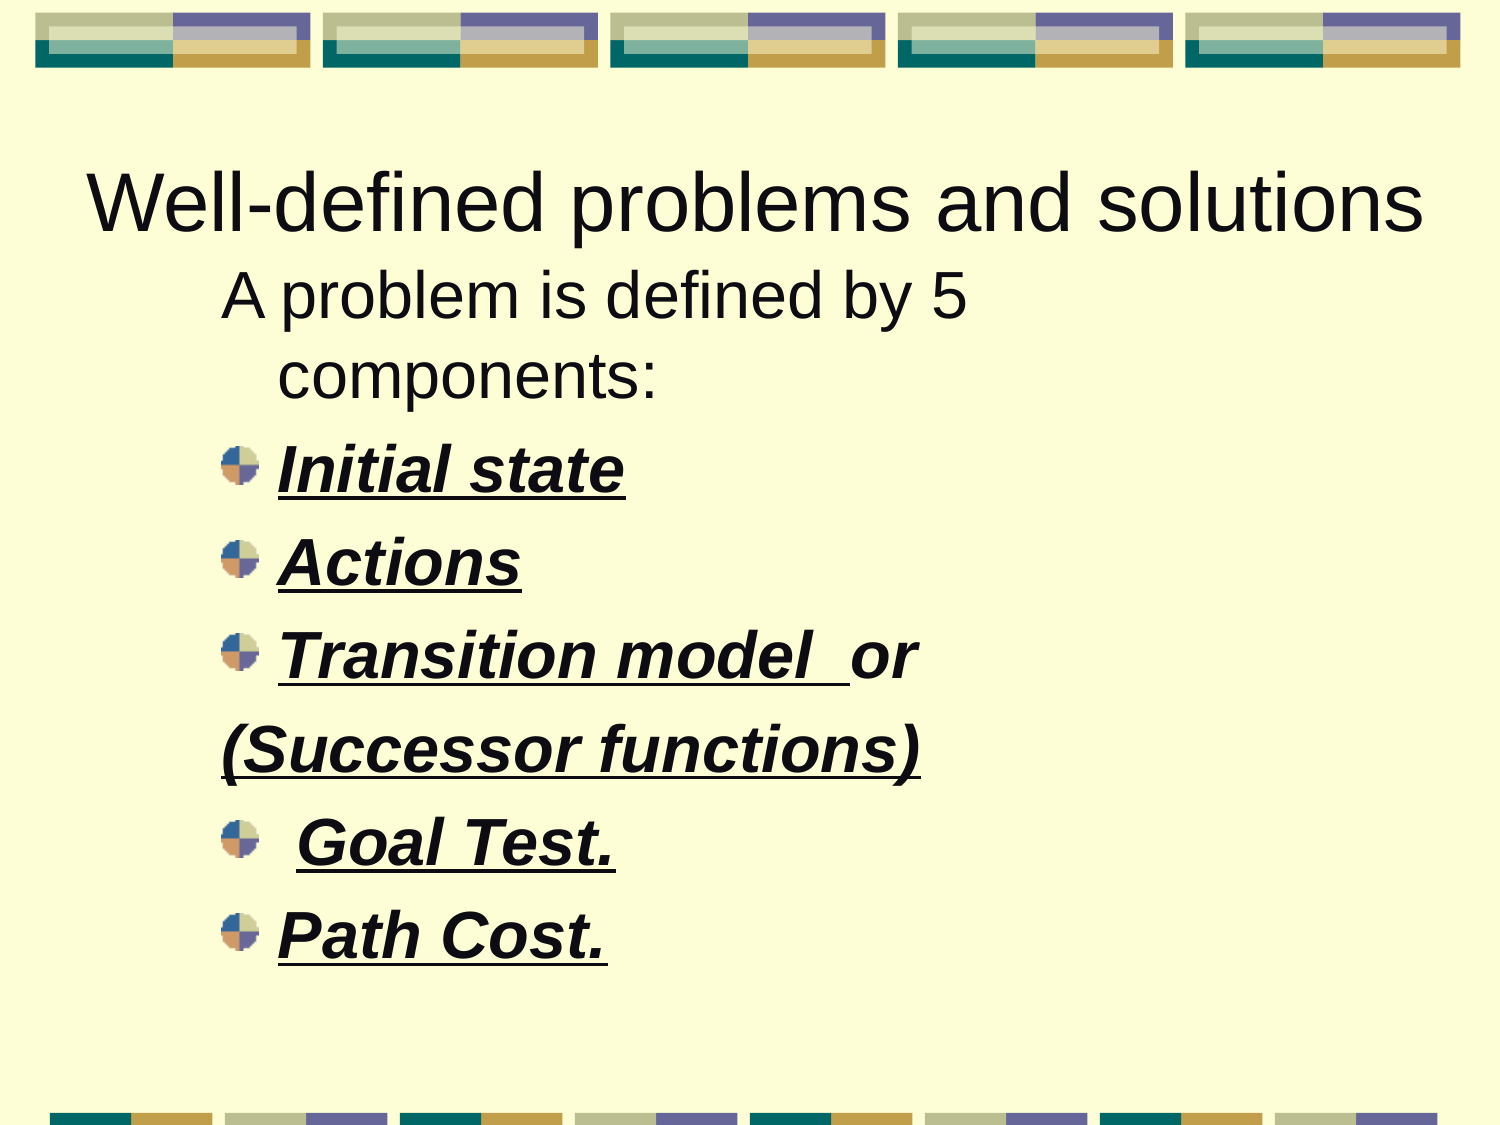

# Well-defined problems and solutions
A problem is defined by 5 components:
Initial state
Actions
Transition model  or
(Successor functions)
 Goal Test.
Path Cost.